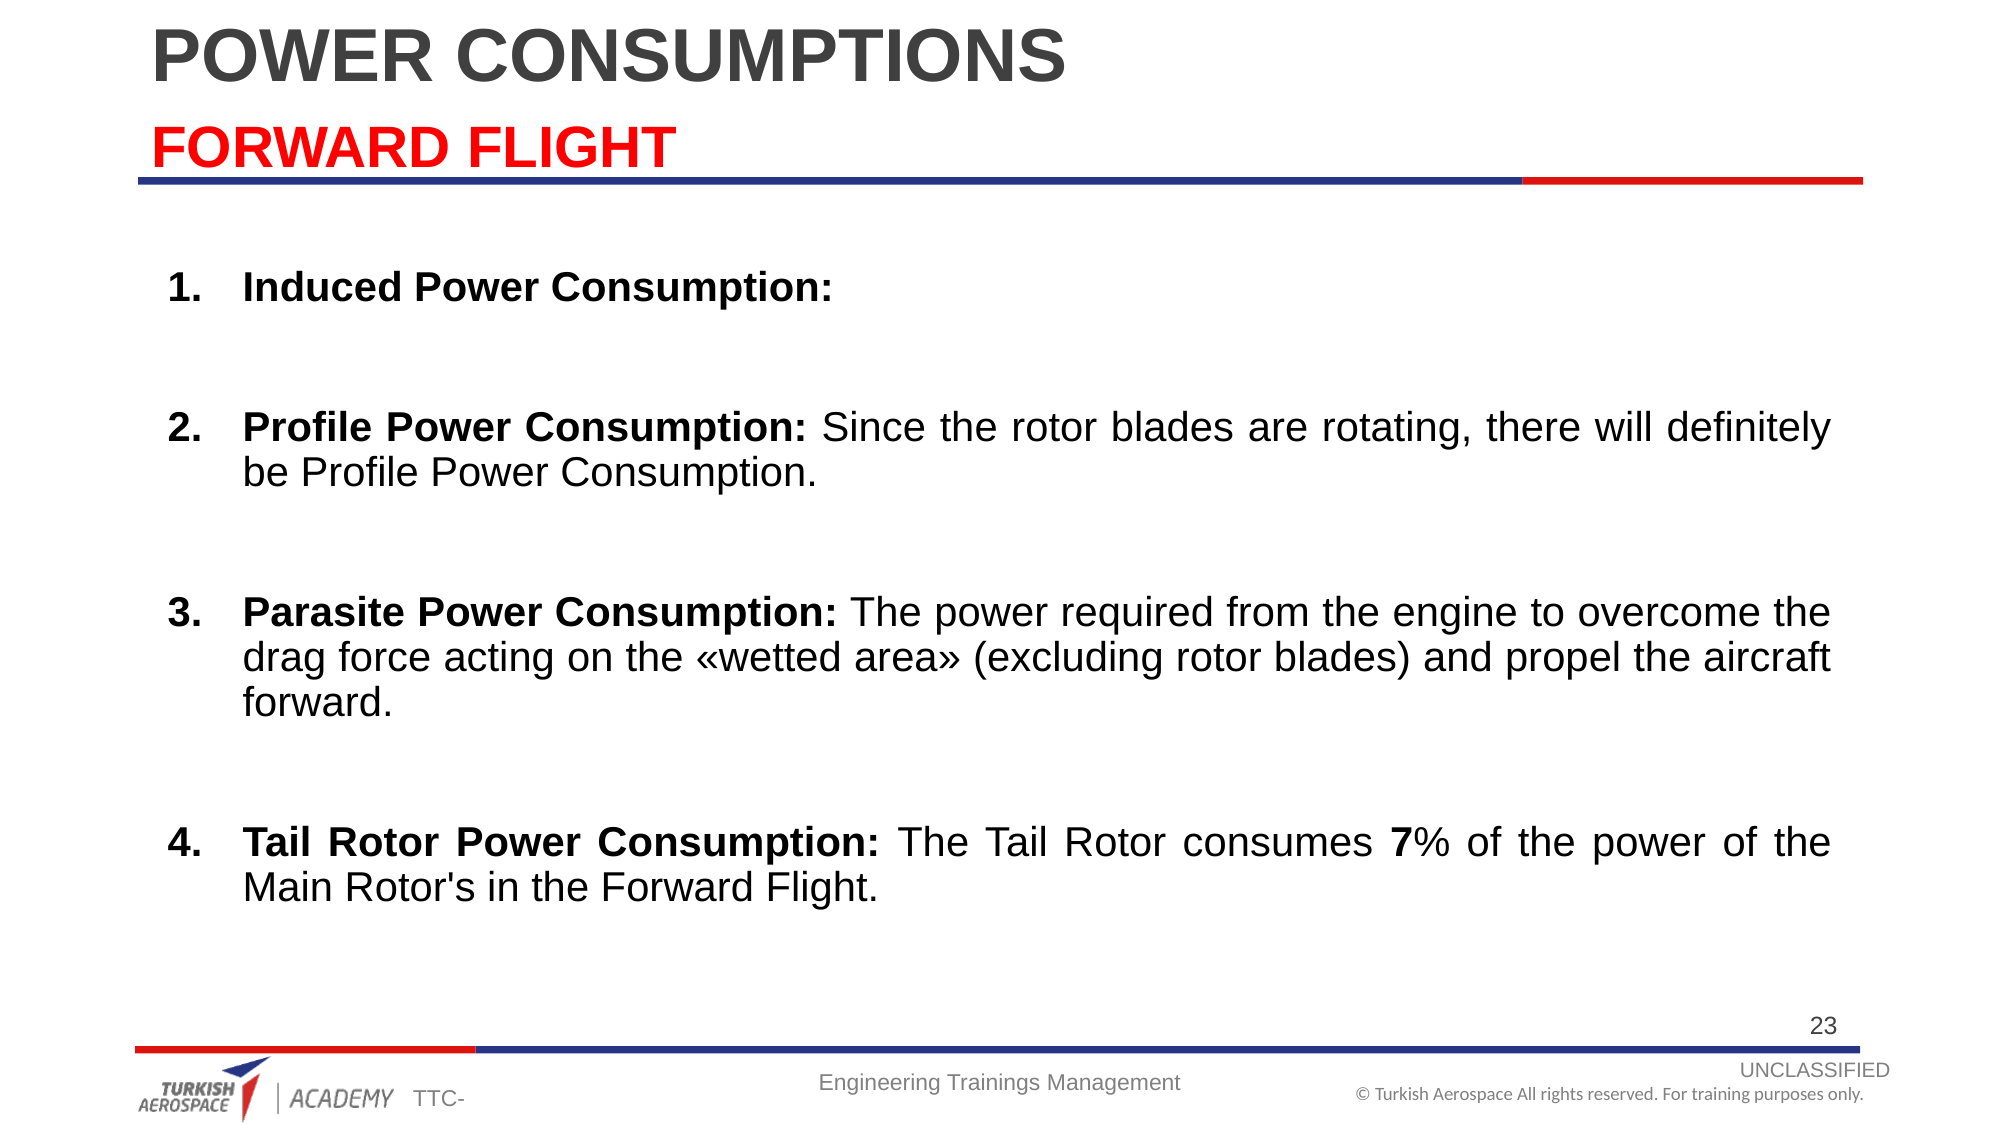

# POWER CONSUMPTIONS
FORWARD FLIGHT

Induced Power Consumption:

Profile Power Consumption: Since the rotor blades are rotating, there will definitely be Profile Power Consumption.

Parasite Power Consumption: The power required from the engine to overcome the drag force acting on the «wetted area» (excluding rotor blades) and propel the aircraft forward.

Tail Rotor Power Consumption: The Tail Rotor consumes 7% of the power of the Main Rotor's in the Forward Flight.